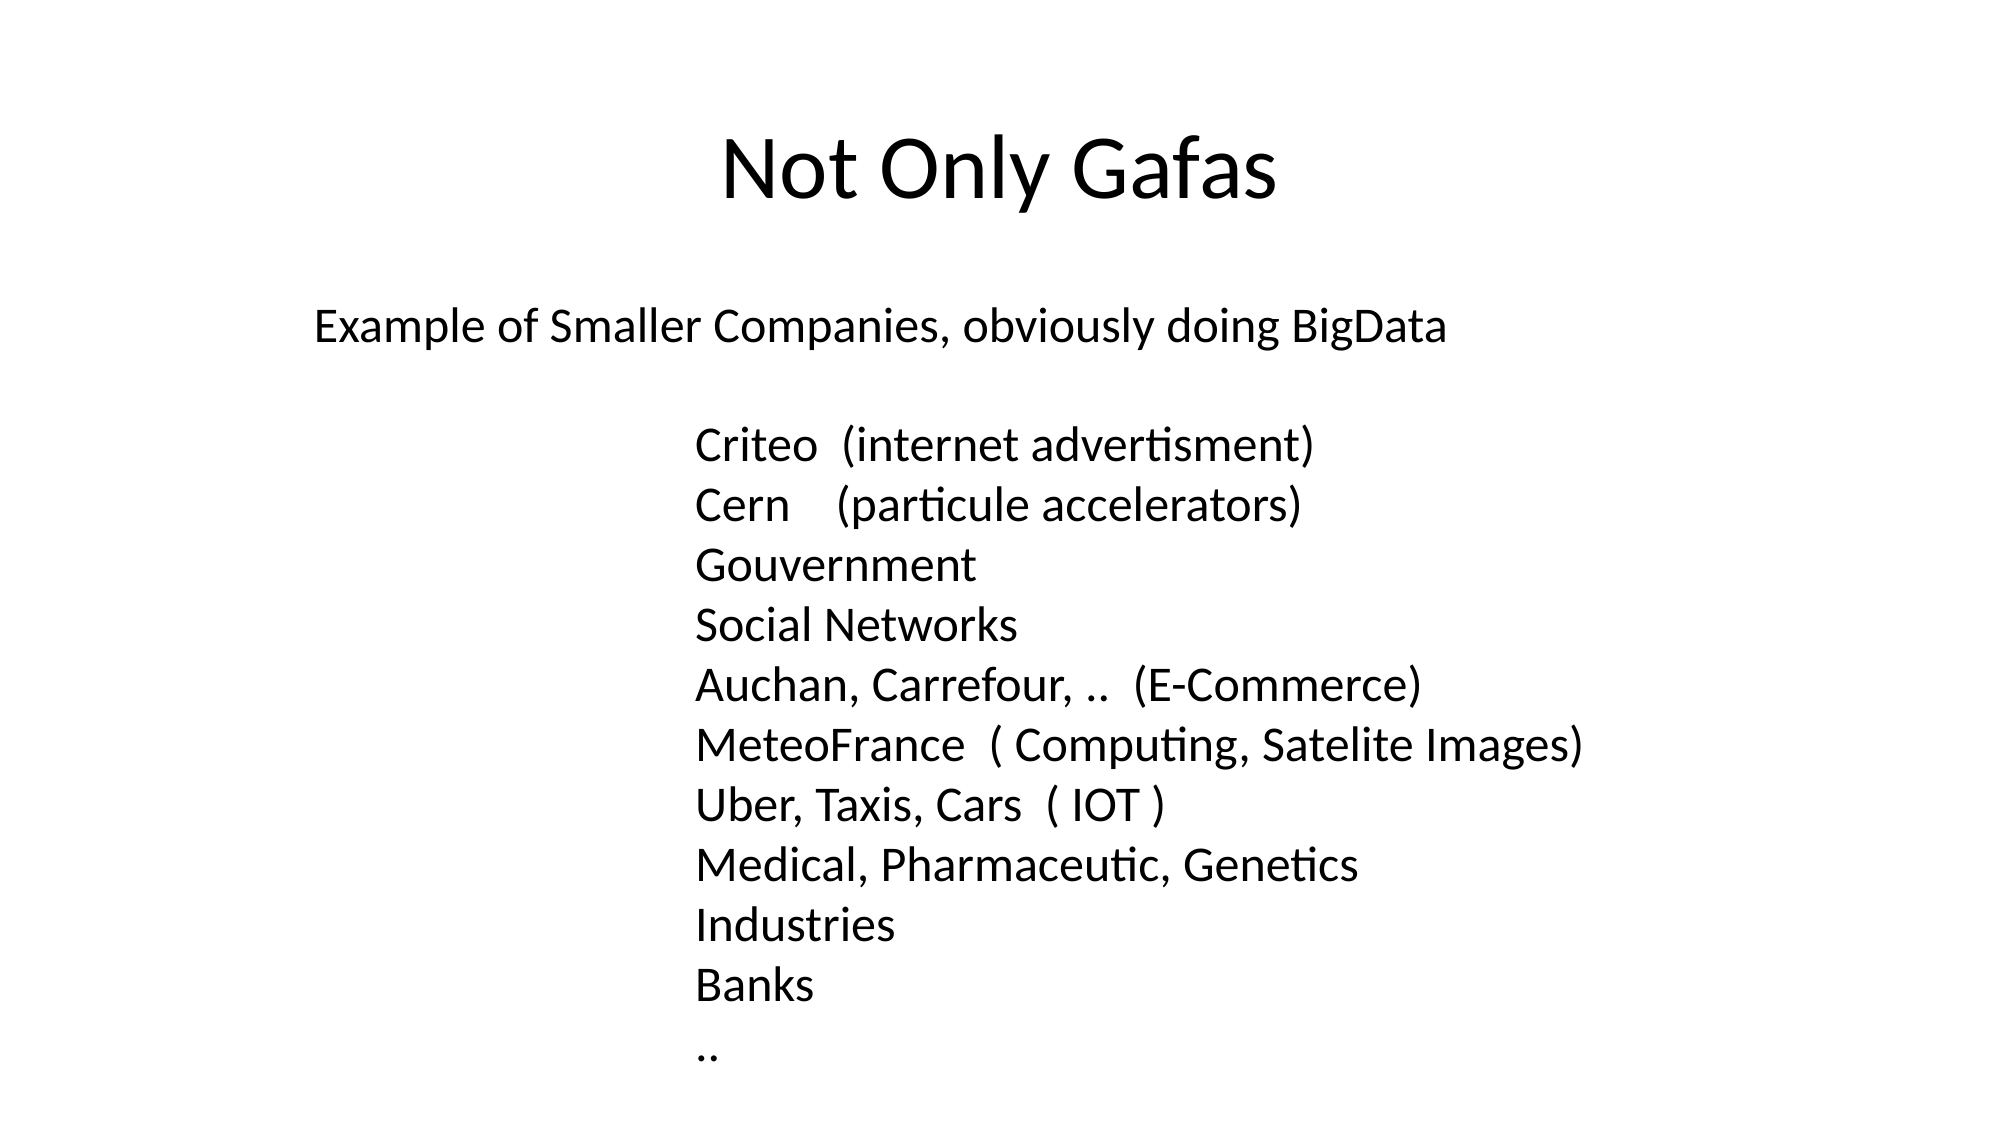

# Not Only Gafas
Example of Smaller Companies, obviously doing BigData
Criteo  (internet advertisment)
Cern    (particule accelerators)
Gouvernment
Social Networks
Auchan, Carrefour, ..  (E-Commerce)
MeteoFrance  ( Computing, Satelite Images)
Uber, Taxis, Cars  ( IOT )
Medical, Pharmaceutic, Genetics
Industries
Banks
..